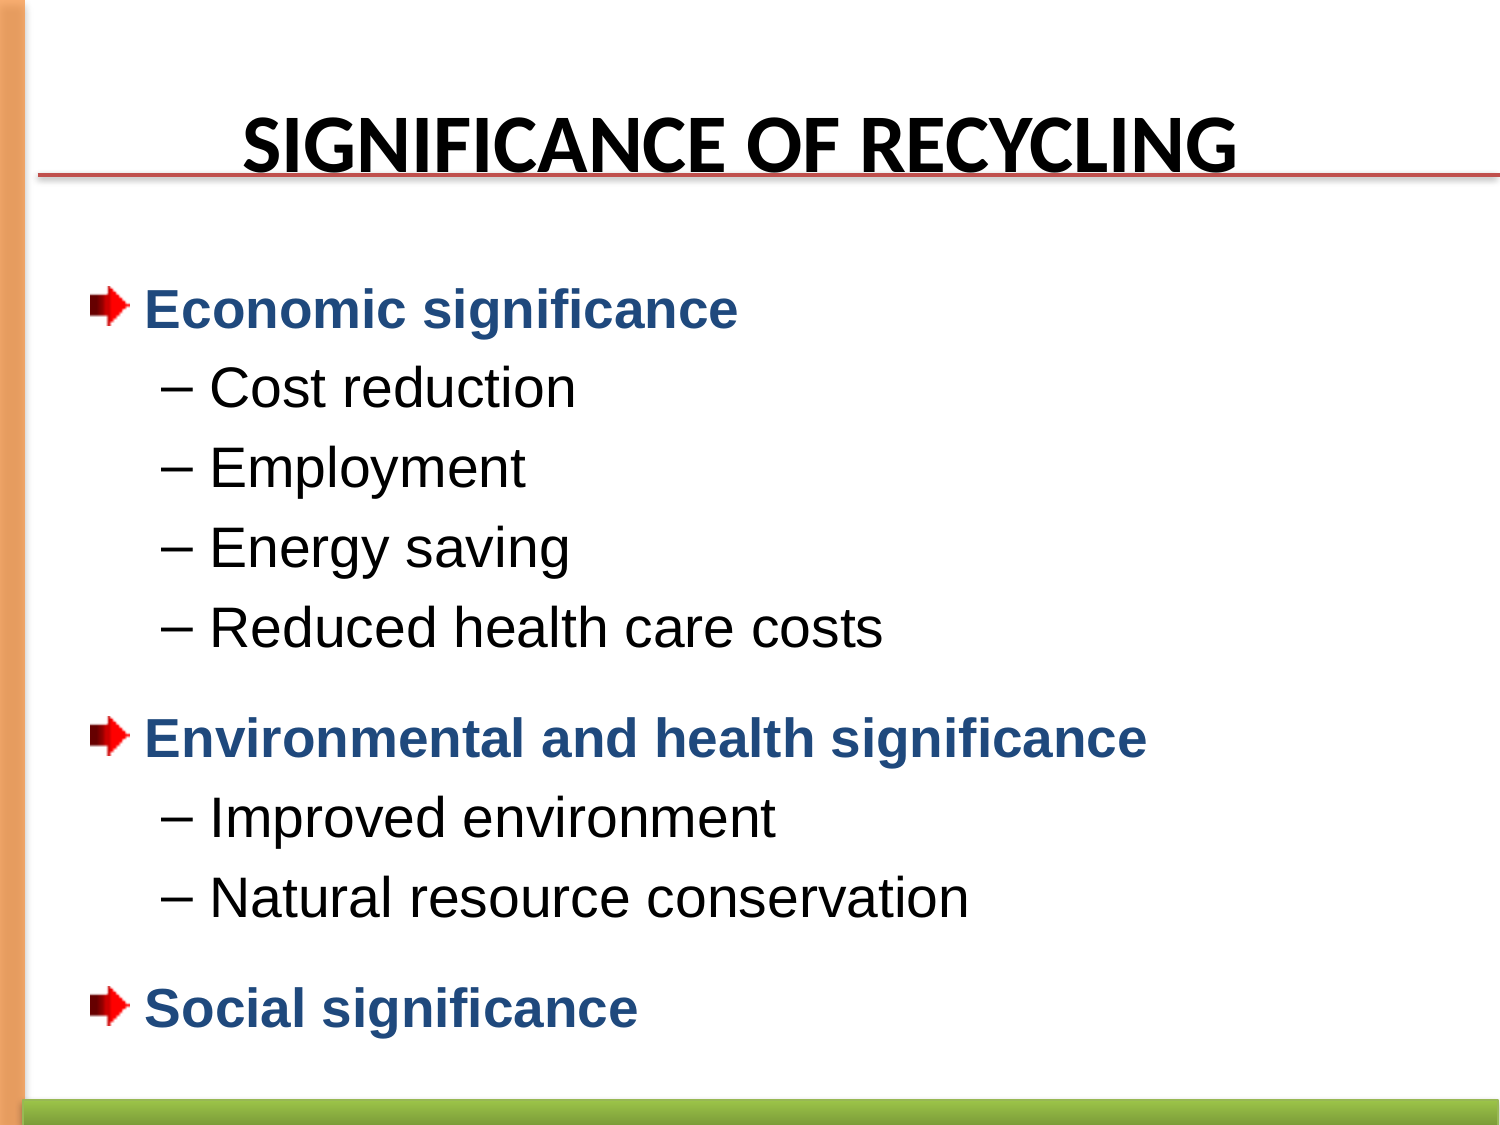

# SIGNIFICANCE OF RECYCLING
Economic significance
Cost reduction
Employment
Energy saving
Reduced health care costs
Environmental and health significance
Improved environment
Natural resource conservation
Social significance